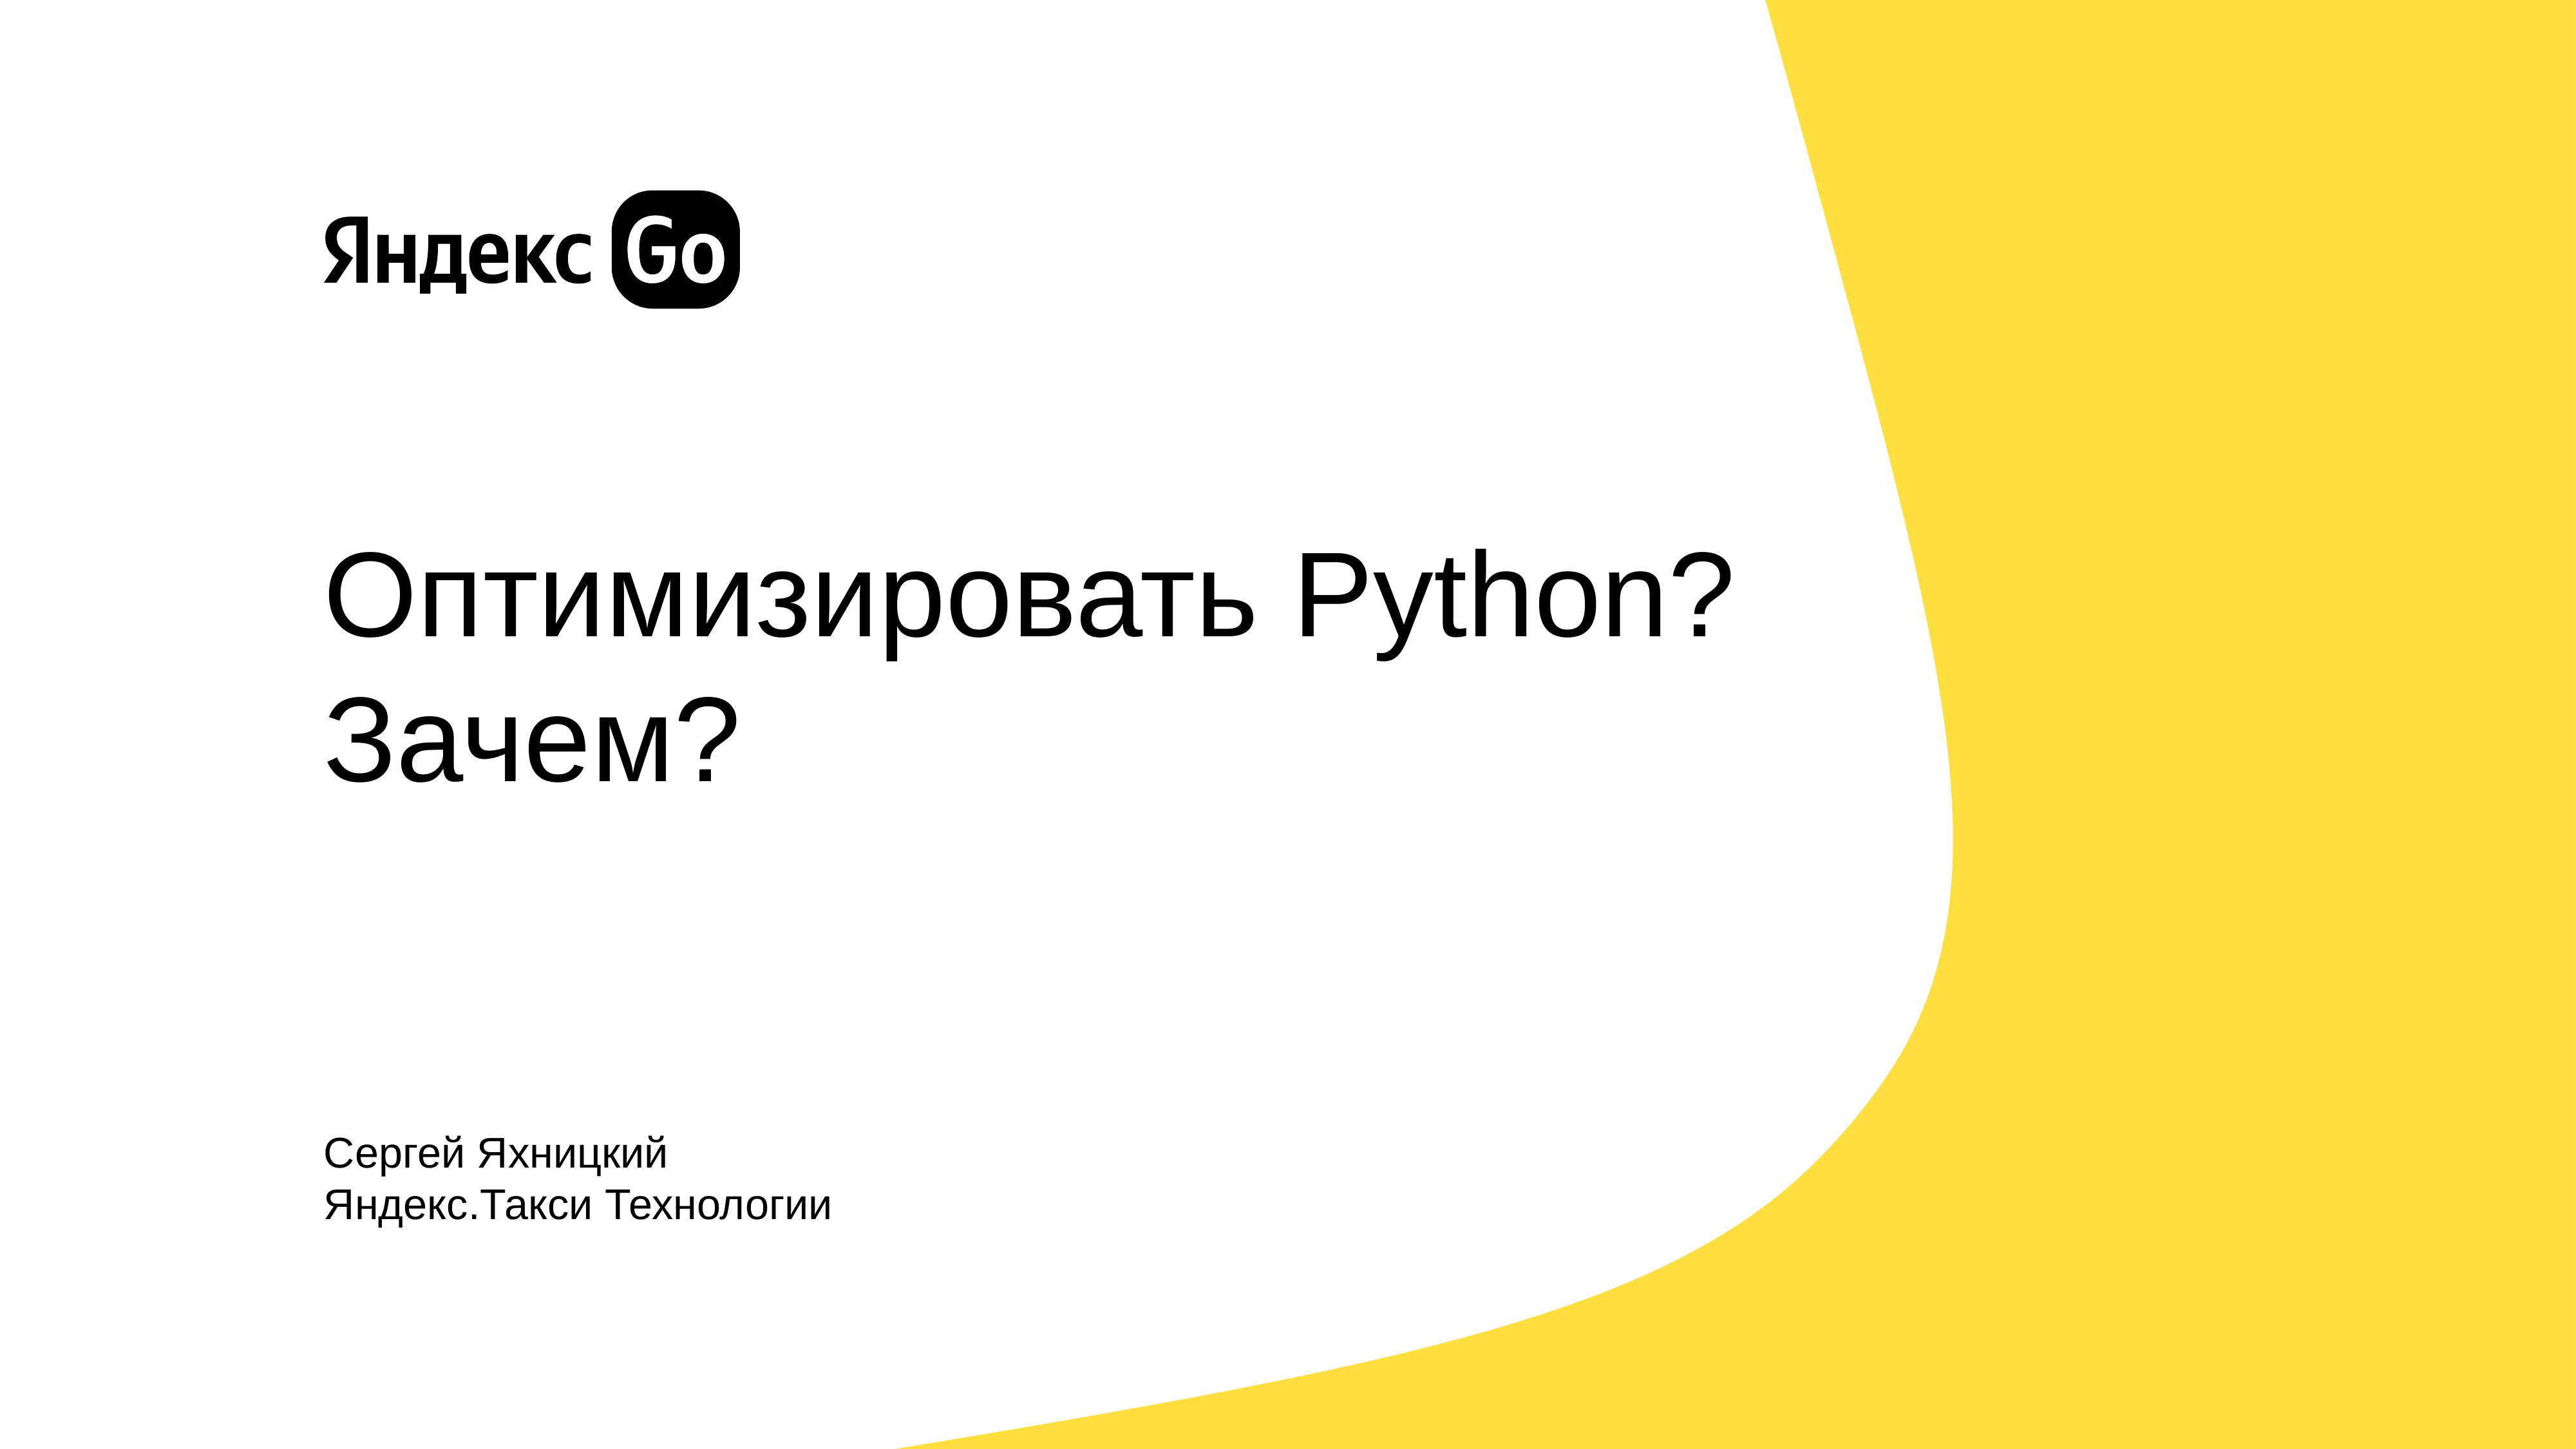

# Оптимизировать Python? Зачем?
Сергей Яхницкий
Яндекс.Такси Технологии